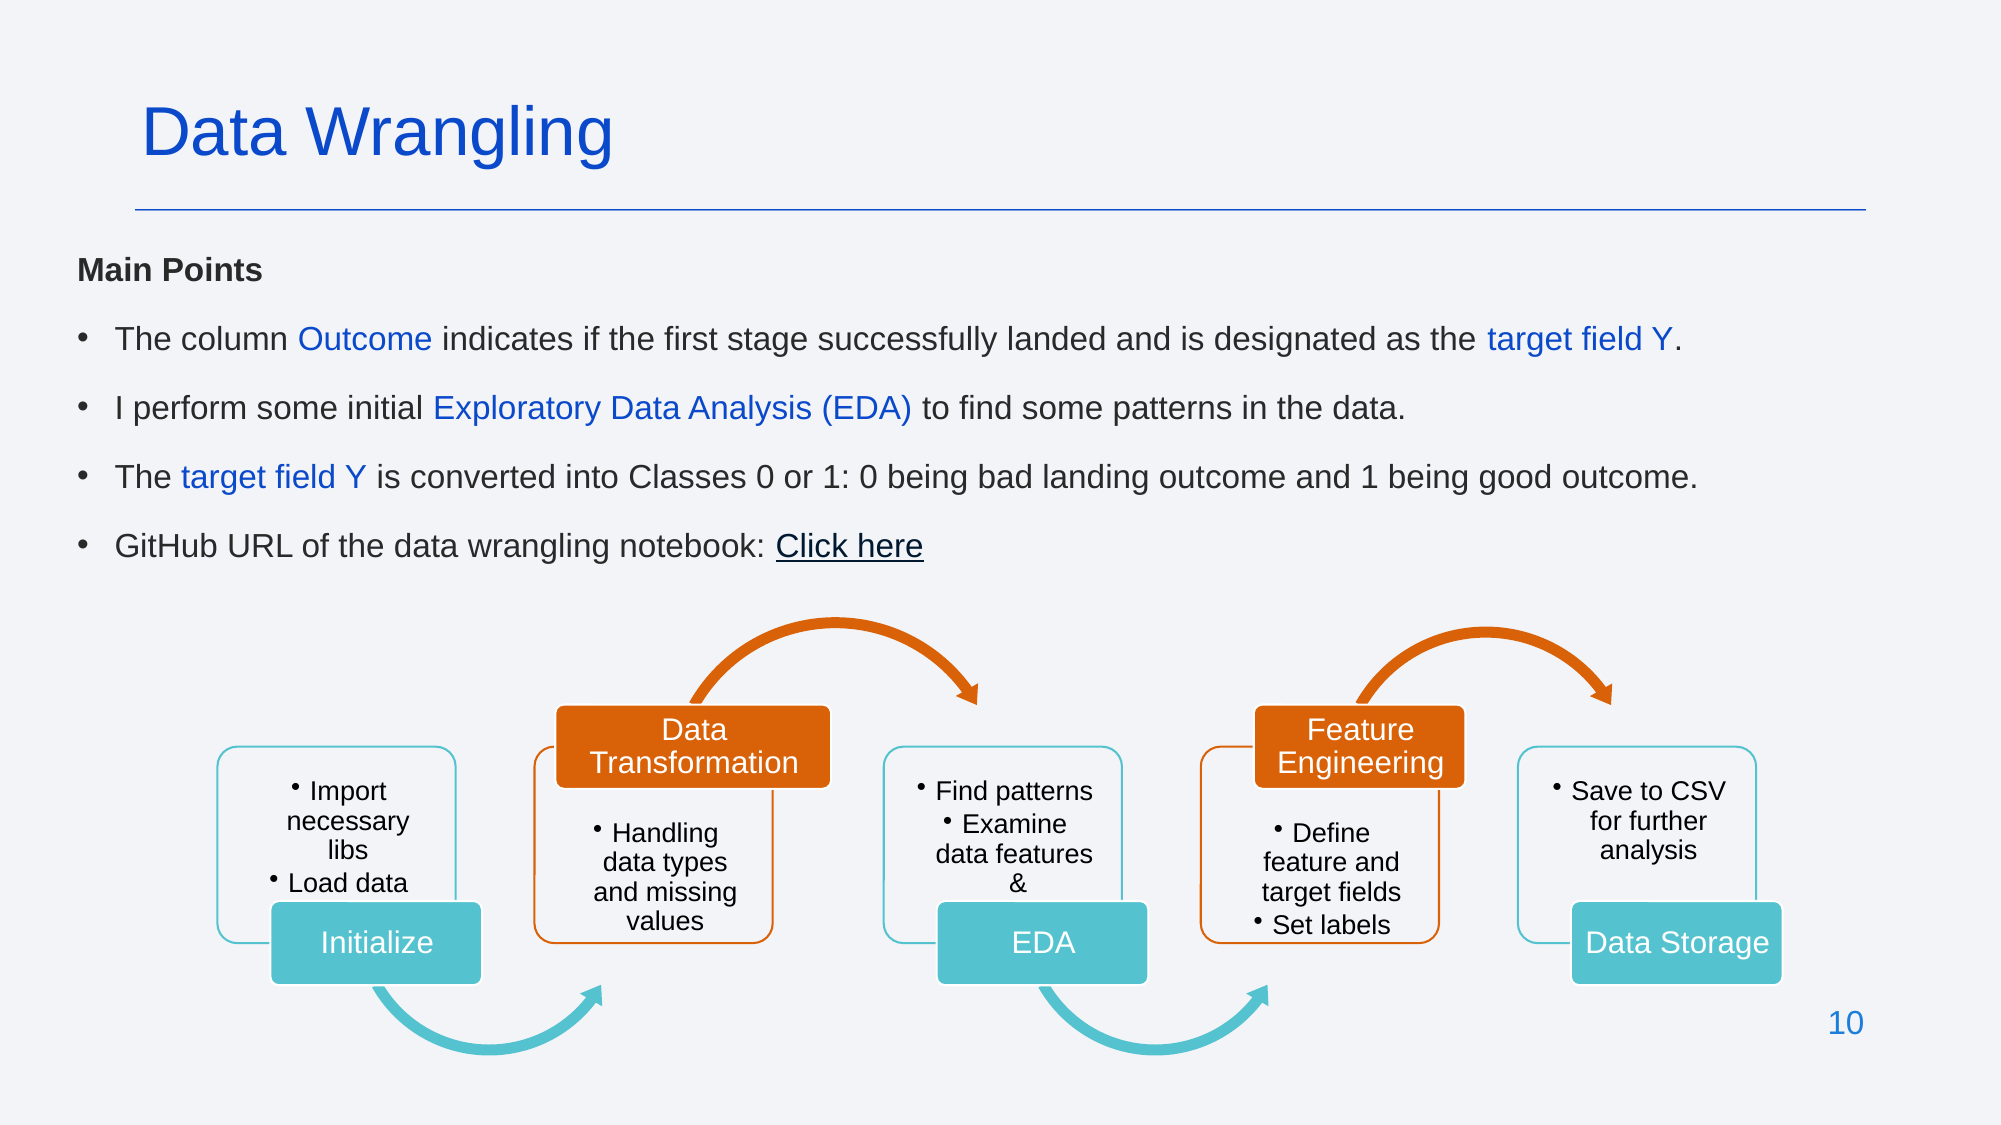

Data Wrangling
Main Points
The column Outcome indicates if the first stage successfully landed and is designated as the target field Y.
I perform some initial Exploratory Data Analysis (EDA) to find some patterns in the data.
The target field Y is converted into Classes 0 or 1: 0 being bad landing outcome and 1 being good outcome.
GitHub URL of the data wrangling notebook: Click here

Import necessary libs
Load data
Initialize
Handling data types and missing values
Data Transformation
Find patterns
Examine data features  & frequencies
EDA
Define feature and target fields
Set labels
Feature Engineering
Save to CSV for further analysis
Data Storage
10